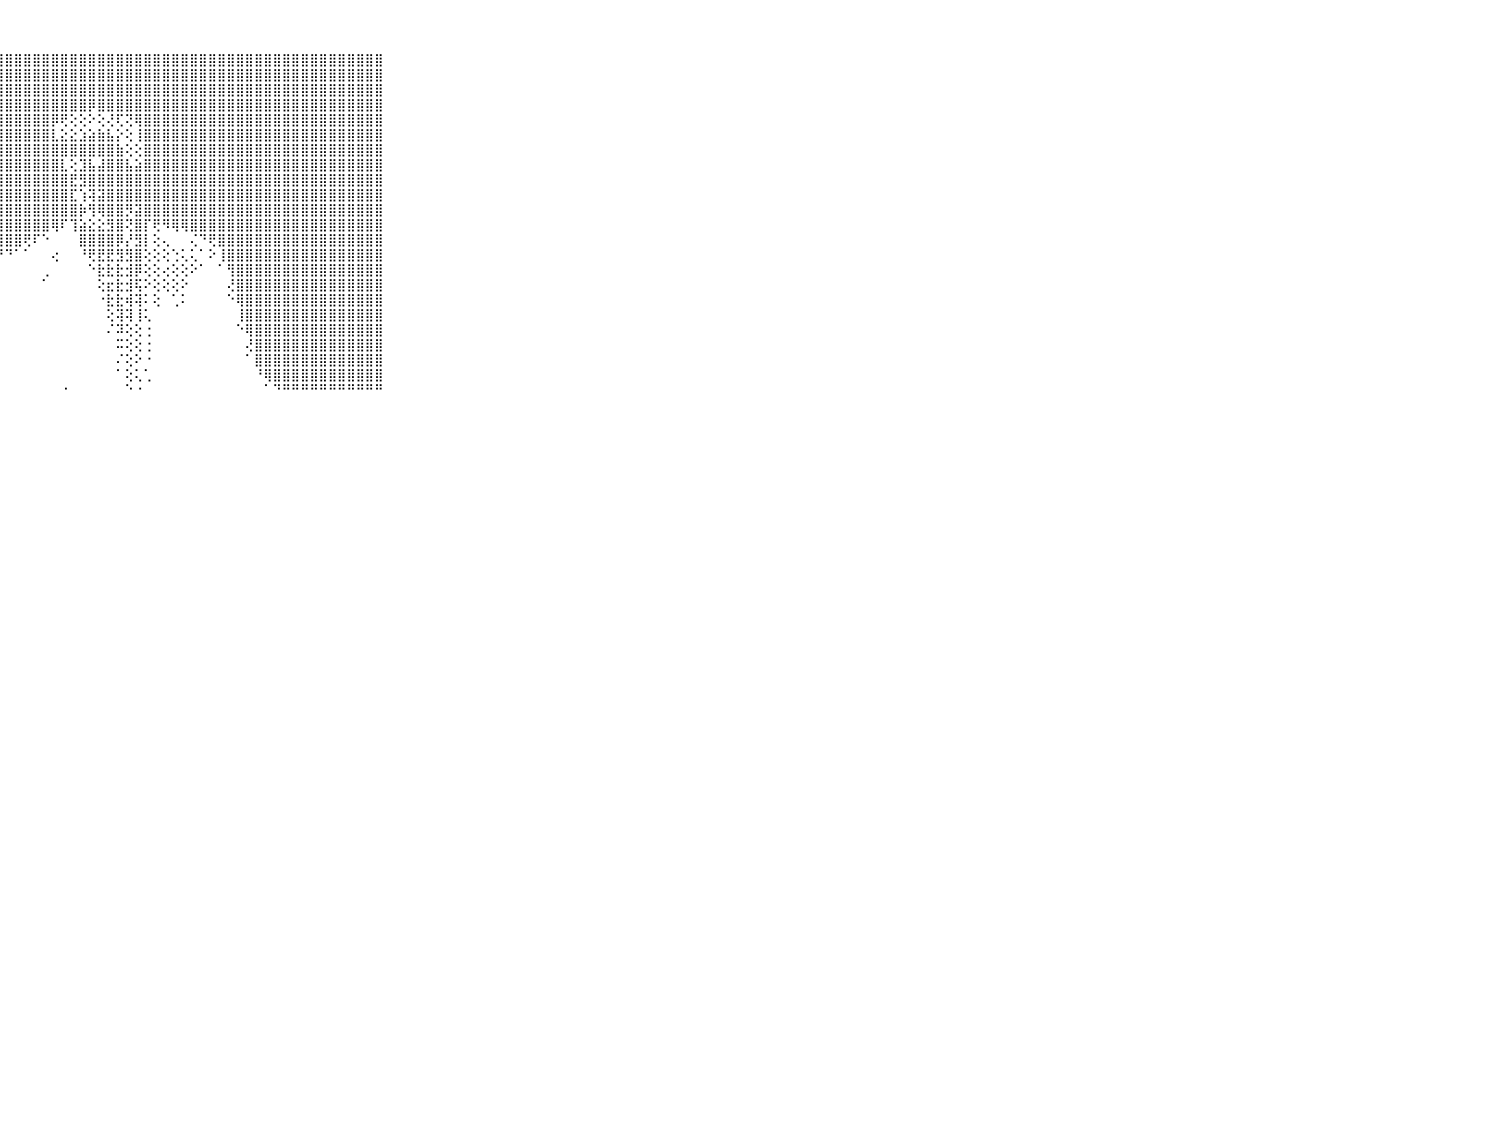

⠀⠀⠀⠀⠀⠀⠀⠀⠀⠀⠀⣿⣿⣿⣿⣿⣿⣿⣿⣿⣿⣿⣿⣿⣿⣿⣿⣿⣿⣿⣿⣿⣿⣿⣿⣿⣿⣿⣿⣿⣿⣿⣿⣿⣿⣿⣿⣿⣿⣿⣿⣿⣿⣿⣿⣿⣿⣿⣿⣿⣿⣿⣿⣿⣿⣿⣿⣿⣿⠀⠀⠀⠀⠀⠀⠀⠀⠀⠀⠀⠀
⠀⠀⠀⠀⠀⠀⠀⠀⠀⠀⠀⣿⣿⣿⣿⣿⣿⣿⣿⣿⣿⣿⣿⣿⣿⣿⣿⣿⣿⣿⣿⣿⣿⣿⣿⣿⣿⣿⣿⣿⣿⣿⣿⣿⣿⣿⣿⣿⣿⣿⣿⣿⣿⣿⣿⣿⣿⣿⣿⣿⣿⣿⣿⣿⣿⣿⣿⣿⣿⠀⠀⠀⠀⠀⠀⠀⠀⠀⠀⠀⠀
⠀⠀⠀⠀⠀⠀⠀⠀⠀⠀⠀⣿⣿⣿⣿⣿⣿⣿⣿⣿⣿⣿⣿⣿⣿⣿⣿⣿⣿⣿⣿⣿⣿⣿⣿⣿⣿⣿⣿⣿⣿⣿⣿⣿⣿⣿⣿⣿⣿⣿⣿⣿⣿⣿⣿⣿⣿⣿⣿⣿⣿⣿⣿⣿⣿⣿⣿⣿⣿⠀⠀⠀⠀⠀⠀⠀⠀⠀⠀⠀⠀
⠀⠀⠀⠀⠀⠀⠀⠀⠀⠀⠀⣿⣿⣿⣿⣿⣿⣿⣿⣿⣿⣿⣿⣿⣿⣿⣿⣿⣿⣿⣿⣿⣿⣿⣿⣿⣿⡿⣿⣿⣿⣿⣿⣿⣿⣿⣿⣿⣿⣿⣿⣿⣿⣿⣿⣿⣿⣿⣿⣿⣿⣿⣿⣿⣿⣿⣿⣿⣿⠀⠀⠀⠀⠀⠀⠀⠀⠀⠀⠀⠀
⠀⠀⠀⠀⠀⠀⠀⠀⠀⠀⠀⣿⣿⣿⣿⣿⣿⣿⣿⣿⣿⣿⣿⣿⣿⣿⣿⣿⣿⣿⣿⣿⣿⡿⢟⢕⢕⠕⢕⢜⢏⢝⢿⣿⣿⣿⣿⣿⣿⣿⣿⣿⣿⣿⣿⣿⣿⣿⣿⣿⣿⣿⣿⣿⣿⣿⣿⣿⣿⠀⠀⠀⠀⠀⠀⠀⠀⠀⠀⠀⠀
⠀⠀⠀⠀⠀⠀⠀⠀⠀⠀⠀⣿⣿⣿⣿⣿⣿⣿⣿⣿⣿⣿⣿⣿⣿⣿⣿⣿⣿⣿⣿⣿⣿⣇⣕⣕⣱⣵⣷⣧⡕⢕⢸⣿⣿⣿⣿⣿⣿⣿⣿⣿⣿⣿⣿⣿⣿⣿⣿⣿⣿⣿⣿⣿⣿⣿⣿⣿⣿⠀⠀⠀⠀⠀⠀⠀⠀⠀⠀⠀⠀
⠀⠀⠀⠀⠀⠀⠀⠀⠀⠀⠀⣿⣿⣿⣿⣿⣿⣿⣿⣿⣿⣿⣿⣿⣿⣿⣿⣿⣿⣿⣿⣿⣿⣿⣿⣿⣿⣿⣿⣿⣷⢕⢕⣿⣿⣿⣿⣿⣿⣿⣿⣿⣿⣿⣿⣿⣿⣿⣿⣿⣿⣿⣿⣿⣿⣿⣿⣿⣿⠀⠀⠀⠀⠀⠀⠀⠀⠀⠀⠀⠀
⠀⠀⠀⠀⠀⠀⠀⠀⠀⠀⠀⣿⣿⣿⣿⣿⣿⣿⣿⣿⣿⣿⣿⣿⣿⣿⣿⣿⣿⣿⣿⣿⣿⣿⣇⢕⣹⣧⣼⣿⣿⣧⣵⣿⣿⣿⣿⣿⣿⣿⣿⣿⣿⣿⣿⣿⣿⣿⣿⣿⣿⣿⣿⣿⣿⣿⣿⣿⣿⠀⠀⠀⠀⠀⠀⠀⠀⠀⠀⠀⠀
⠀⠀⠀⠀⠀⠀⠀⠀⠀⠀⠀⣿⣿⣿⣿⣿⣿⣿⣿⣿⣿⣿⣿⣿⣿⣿⣿⣿⣿⣿⣿⣿⣿⣿⣿⣟⣻⣿⣿⣿⣿⣿⣿⣿⣿⣿⣿⣿⣿⣿⣿⣿⣿⣿⣿⣿⣿⣿⣿⣿⣿⣿⣿⣿⣿⣿⣿⣿⣿⠀⠀⠀⠀⠀⠀⠀⠀⠀⠀⠀⠀
⠀⠀⠀⠀⠀⠀⠀⠀⠀⠀⠀⣿⣿⣿⣿⣿⣿⣿⣿⣿⣿⣿⣿⣿⣿⣿⣿⣿⣿⣿⣿⣿⣿⣿⣿⣏⢱⢽⣽⣿⣿⣿⣿⣿⣿⣿⣿⣿⣿⣿⣿⣿⣿⣿⣿⣿⣿⣿⣿⣿⣿⣿⣿⣿⣿⣿⣿⣿⣿⠀⠀⠀⠀⠀⠀⠀⠀⠀⠀⠀⠀
⠀⠀⠀⠀⠀⠀⠀⠀⠀⠀⠀⣿⣿⣿⣿⣿⣿⣿⣿⣿⣿⣿⣿⣿⣿⣿⣿⣿⣿⣿⣿⣿⣿⣿⣿⣿⡷⢻⢿⣿⣿⡻⣽⣿⣿⣿⣿⣿⣿⣿⣿⣿⣿⣿⣿⣿⣿⣿⣿⣿⣿⣿⣿⣿⣿⣿⣿⣿⣿⠀⠀⠀⠀⠀⠀⠀⠀⠀⠀⠀⠀
⠀⠀⠀⠀⠀⠀⠀⠀⠀⠀⠀⣿⣿⣿⣿⣿⣿⣿⣿⣿⣿⣿⣿⣿⣿⣿⣿⣿⣿⣿⣿⣿⣿⢿⠏⢹⣵⣕⣕⣻⣿⢝⣿⡏⢟⠻⢿⢿⣿⣿⣿⣿⣿⣿⣿⣿⣿⣿⣿⣿⣿⣿⣿⣿⣿⣿⣿⣿⣿⠀⠀⠀⠀⠀⠀⠀⠀⠀⠀⠀⠀
⠀⠀⠀⠀⠀⠀⠀⠀⠀⠀⠀⣿⣿⣿⣿⣿⣿⣿⣿⣿⣿⣿⣿⣿⣿⣿⣿⣿⣿⣿⢟⠏⠑⠀⠀⠀⣿⣿⣿⣿⡿⡜⣻⡇⢕⢄⠀⠀⢌⠙⢟⣿⣿⣿⣿⣿⣿⣿⣿⣿⣿⣿⣿⣿⣿⣿⣿⣿⣿⠀⠀⠀⠀⠀⠀⠀⠀⠀⠀⠀⠀
⠀⠀⠀⠀⠀⠀⠀⠀⠀⠀⠀⣿⣿⣿⣿⣿⣿⣿⣿⣿⣿⣿⣿⣿⣿⣿⡿⠟⠙⠁⠁⠀⠀⢔⠀⠀⠘⢟⣟⣟⣻⣻⣿⢕⢕⢕⢑⢅⢅⠁⠕⢸⣿⣿⣿⣿⣿⣿⣿⣿⣿⣿⣿⣿⣿⣿⣿⣿⣿⠀⠀⠀⠀⠀⠀⠀⠀⠀⠀⠀⠀
⠀⠀⠀⠀⠀⠀⠀⠀⠀⠀⠀⣿⣿⣿⣿⣿⣿⣿⣿⣿⣿⣿⣿⣿⣿⣿⡇⠀⠀⠀⠀⠀⢀⠀⠀⠀⠀⠑⣗⣗⣗⣺⡿⢕⢕⢔⢕⢕⠕⠁⠀⠁⢻⣿⣿⣿⣿⣿⣿⣿⣿⣿⣿⣿⣿⣿⣿⣿⣿⠀⠀⠀⠀⠀⠀⠀⠀⠀⠀⠀⠀
⠀⠀⠀⠀⠀⠀⠀⠀⠀⠀⠀⣿⣿⣿⣿⣿⣿⣿⣿⣿⣿⣿⣿⣿⣿⣿⢇⠀⠀⠀⠀⠀⠁⠀⠀⠀⠀⠀⢕⣖⣗⣺⢯⠕⢕⢕⢕⠕⠀⠀⠀⠀⢜⣿⣿⣿⣿⣿⣿⣿⣿⣿⣿⣿⣿⣿⣿⣿⣿⠀⠀⠀⠀⠀⠀⠀⠀⠀⠀⠀⠀
⠀⠀⠀⠀⠀⠀⠀⠀⠀⠀⠀⣿⣿⣿⣿⣿⣿⣿⣿⣿⣿⣿⣿⣿⣿⣿⢕⠀⠀⠀⠀⠀⠀⠀⠀⠀⠀⠀⠐⣗⣗⢾⢽⠅⢕⠀⢁⠅⠀⠀⠀⠀⠑⢿⣿⣿⣿⣿⣿⣿⣿⣿⣿⣿⣿⣿⣿⣿⣿⠀⠀⠀⠀⠀⠀⠀⠀⠀⠀⠀⠀
⠀⠀⠀⠀⠀⠀⠀⠀⠀⠀⠀⣿⣿⣿⣿⣿⣿⣿⣿⣿⣿⣿⣿⣿⣿⣿⠑⠀⠀⠀⠀⠀⠀⠀⠀⠀⠀⠀⠀⢕⢽⢽⢸⢅⠀⠀⠀⠀⠀⠀⠀⠀⠀⢸⣿⣿⣿⣿⣿⣿⣿⣿⣿⣿⣿⣿⣿⣿⣿⠀⠀⠀⠀⠀⠀⠀⠀⠀⠀⠀⠀
⠀⠀⠀⠀⠀⠀⠀⠀⠀⠀⠀⣿⣿⣿⣿⣿⣿⣿⣿⣿⣿⣿⣿⣿⣿⡇⠀⠀⠀⠀⠀⠀⠀⠀⠀⠀⠀⠀⠀⠌⠽⢕⢕⢐⠀⠀⠀⠀⠀⠀⠀⠀⠀⠑⢿⣿⣿⣿⣿⣿⣿⣿⣿⣿⣿⣿⣿⣿⣿⠀⠀⠀⠀⠀⠀⠀⠀⠀⠀⠀⠀
⠀⠀⠀⠀⠀⠀⠀⠀⠀⠀⠀⣿⣿⣿⣿⣿⣿⣿⣿⣿⣿⣿⣿⣿⣿⡇⠀⠀⠀⠀⠀⠀⠀⠀⠀⠀⠀⠀⠀⠀⠭⢕⢕⢐⠀⠀⠀⠀⠀⠀⠀⠀⠀⠀⢜⣿⣿⣿⣿⣿⣿⣿⣿⣿⣿⣿⣿⣿⣿⠀⠀⠀⠀⠀⠀⠀⠀⠀⠀⠀⠀
⠀⠀⠀⠀⠀⠀⠀⠀⠀⠀⠀⣿⣿⣿⣿⣿⣿⣿⣿⣿⣿⣿⣿⣿⣿⠑⠀⠀⠀⠀⠀⠀⠀⠀⠀⠀⠀⠀⠀⠀⠌⢕⠕⠐⠀⠀⠀⠀⠀⠀⠀⠀⠀⠀⠁⣿⣿⣿⣿⣿⣿⣿⣿⣿⣿⣿⣿⣿⣿⠀⠀⠀⠀⠀⠀⠀⠀⠀⠀⠀⠀
⠀⠀⠀⠀⠀⠀⠀⠀⠀⠀⠀⣿⣿⣿⣿⣿⣿⣿⣿⣿⣿⣿⣿⣿⣿⠀⠀⠀⠀⠀⠀⠀⠀⠀⠀⠀⠀⠀⠀⠀⠁⢕⢅⢁⠀⠀⠀⠀⠀⠀⠀⠀⠀⠀⠀⠘⢿⣿⣿⣿⣿⣿⣿⣿⣿⣿⣿⣿⣿⠀⠀⠀⠀⠀⠀⠀⠀⠀⠀⠀⠀
⠀⠀⠀⠀⠀⠀⠀⠀⠀⠀⠀⠛⠛⠛⠛⠛⠛⠛⠛⠛⠛⠛⠛⠛⠃⠀⠀⠀⠀⠀⠀⠀⠀⠀⠐⠀⠀⠀⠀⠀⠀⠑⠐⠀⠀⠀⠀⠀⠀⠀⠀⠀⠀⠀⠀⠀⠁⠙⠛⠛⠛⠛⠛⠛⠛⠛⠛⠛⠛⠀⠀⠀⠀⠀⠀⠀⠀⠀⠀⠀⠀